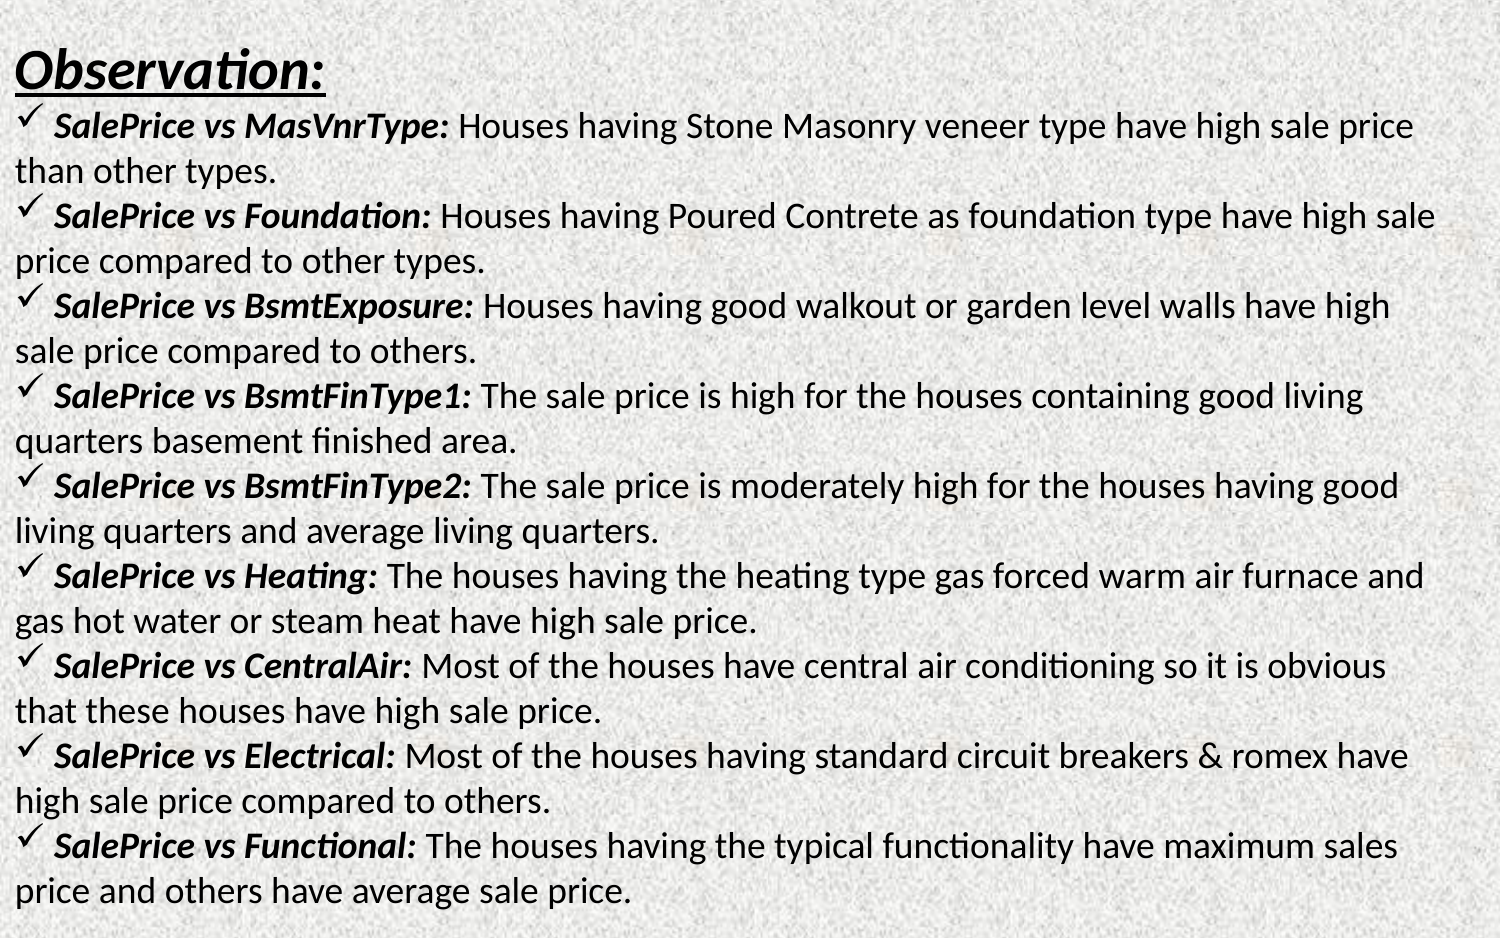

Observation:
 SalePrice vs MasVnrType: Houses having Stone Masonry veneer type have high sale price than other types.
 SalePrice vs Foundation: Houses having Poured Contrete as foundation type have high sale price compared to other types.
 SalePrice vs BsmtExposure: Houses having good walkout or garden level walls have high sale price compared to others.
 SalePrice vs BsmtFinType1: The sale price is high for the houses containing good living quarters basement finished area.
 SalePrice vs BsmtFinType2: The sale price is moderately high for the houses having good living quarters and average living quarters.
 SalePrice vs Heating: The houses having the heating type gas forced warm air furnace and gas hot water or steam heat have high sale price.
 SalePrice vs CentralAir: Most of the houses have central air conditioning so it is obvious that these houses have high sale price.
 SalePrice vs Electrical: Most of the houses having standard circuit breakers & romex have high sale price compared to others.
 SalePrice vs Functional: The houses having the typical functionality have maximum sales price and others have average sale price.